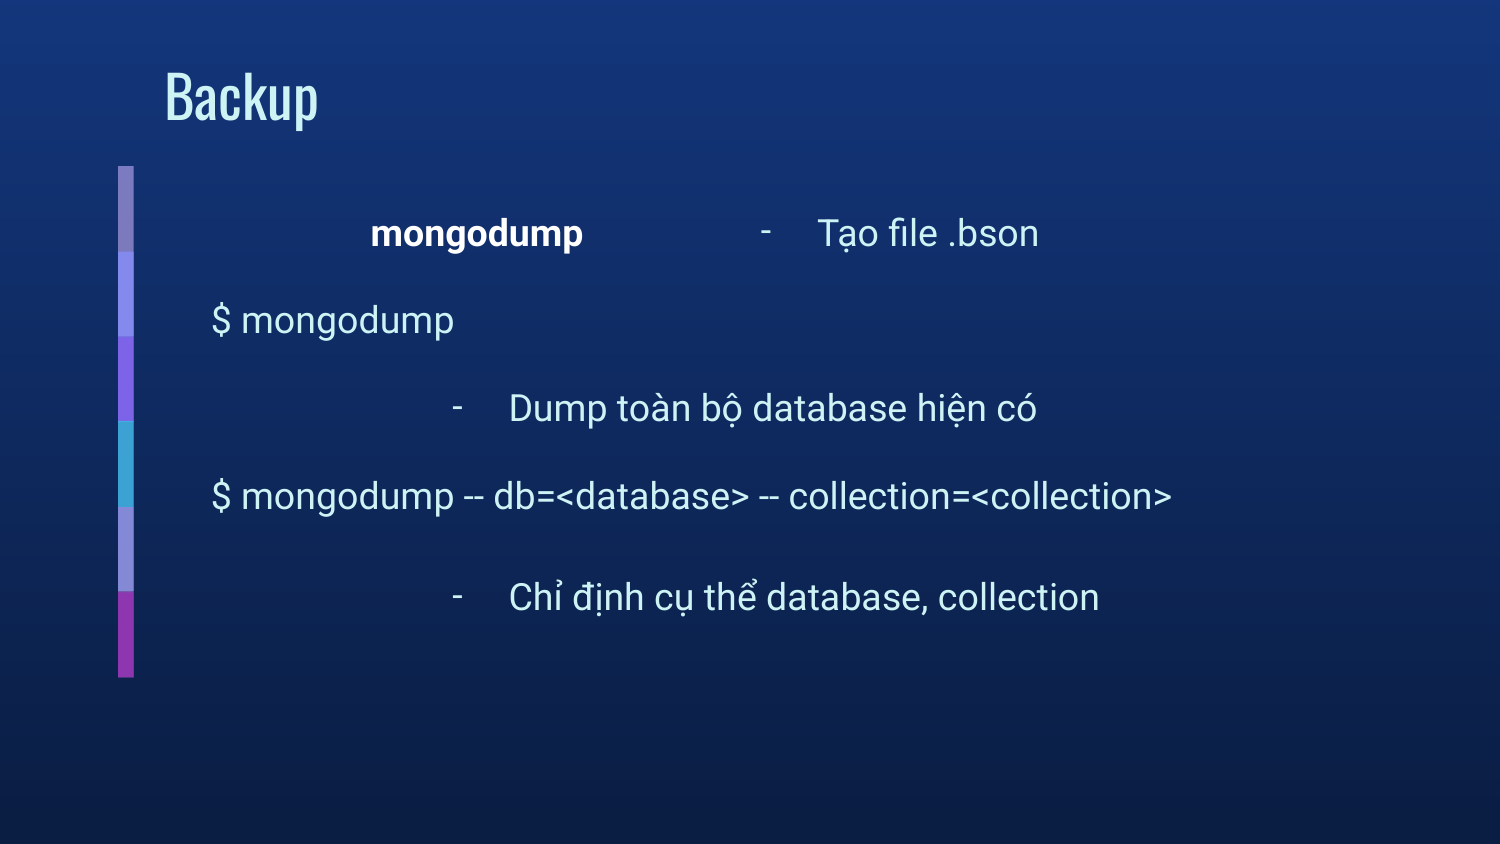

# Backup

mongodump
Tạo file .bson
$ mongodump
Dump toàn bộ database hiện có
$ mongodump -- db=<database> -- collection=<collection>
Chỉ định cụ thể database, collection